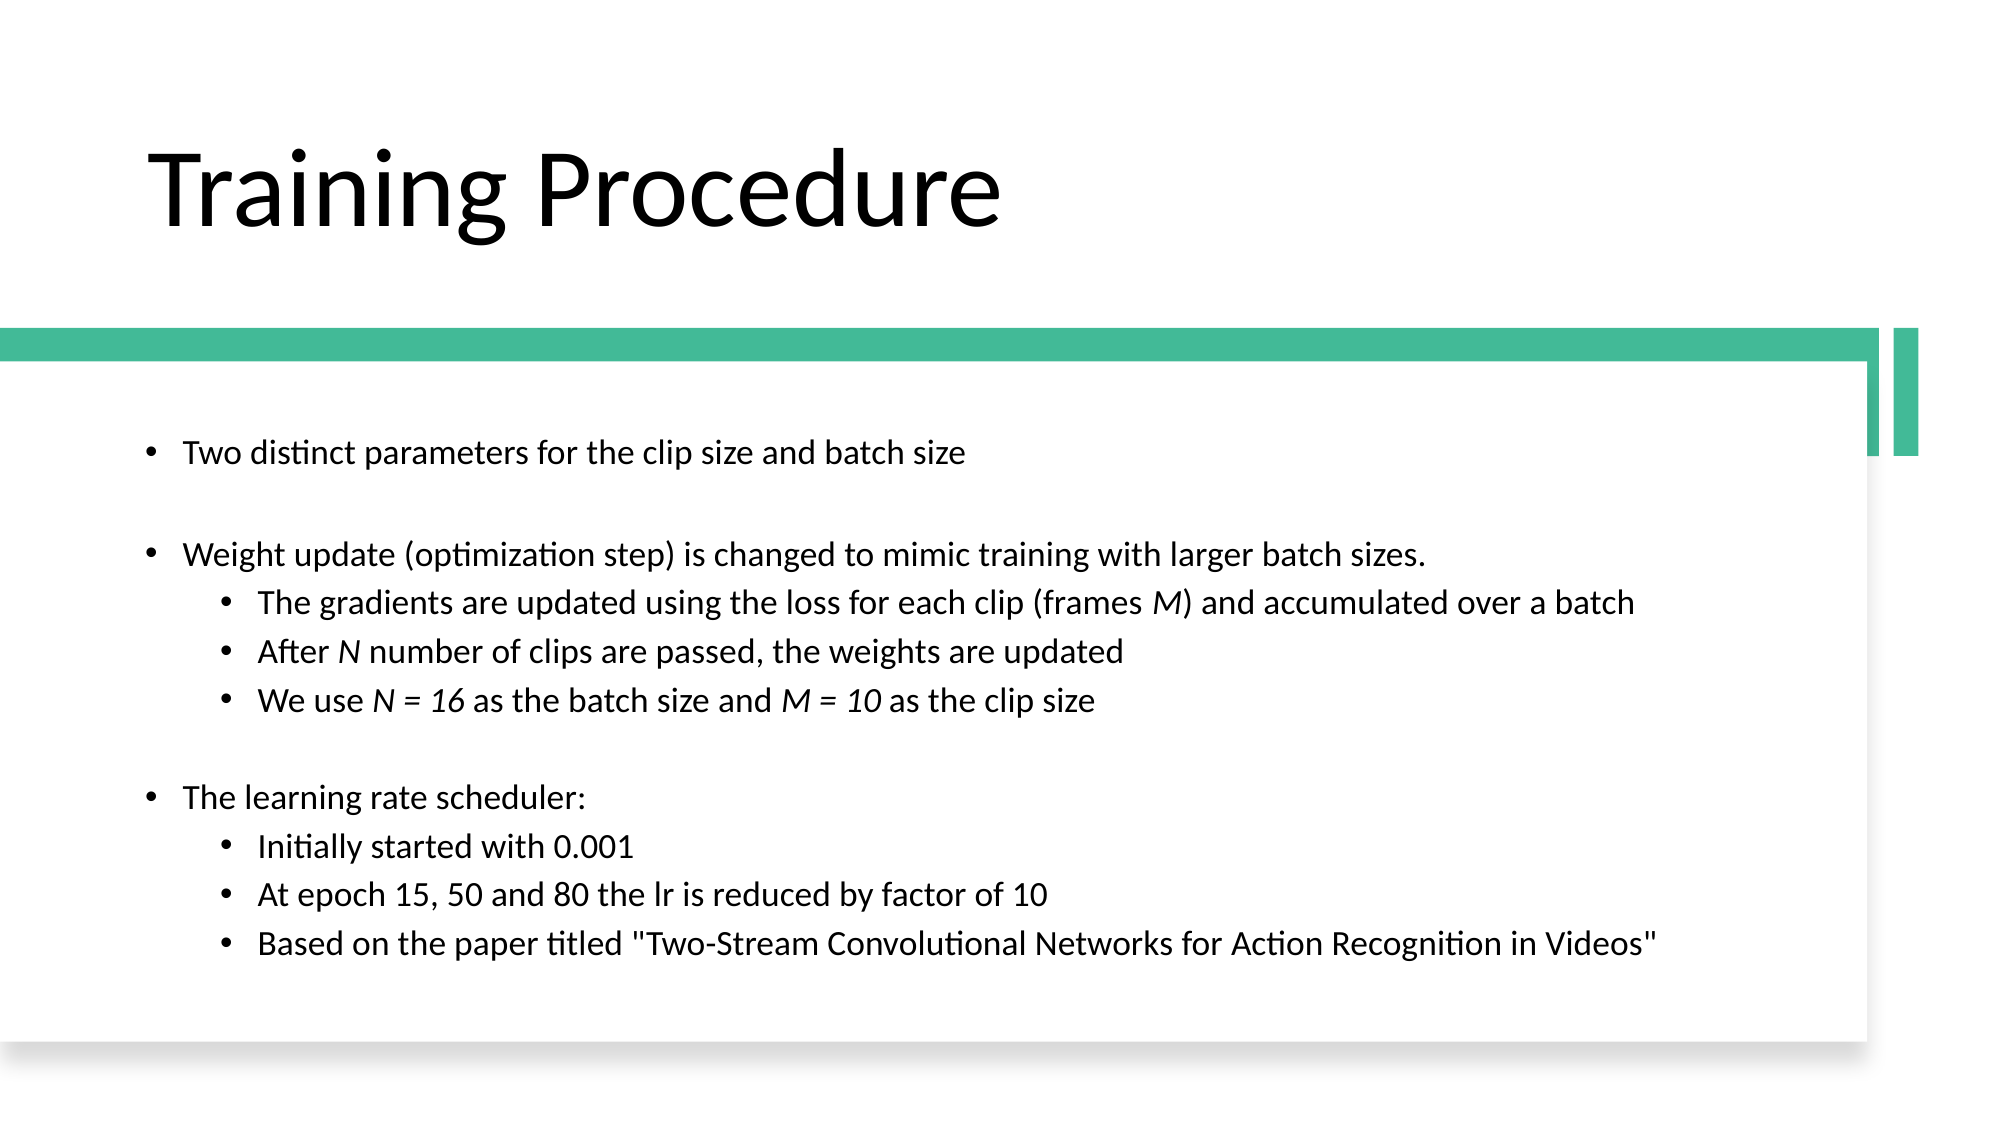

# Training Procedure

Two distinct parameters for the clip size and batch size
Weight update (optimization step) is changed to mimic training with larger batch sizes.
The gradients are updated using the loss for each clip (frames M) and accumulated over a batch
After N number of clips are passed, the weights are updated
We use N = 16 as the batch size and M = 10 as the clip size
The learning rate scheduler:
Initially started with 0.001
At epoch 15, 50 and 80 the lr is reduced by factor of 10
Based on the paper titled "Two-Stream Convolutional Networks for Action Recognition in Videos"